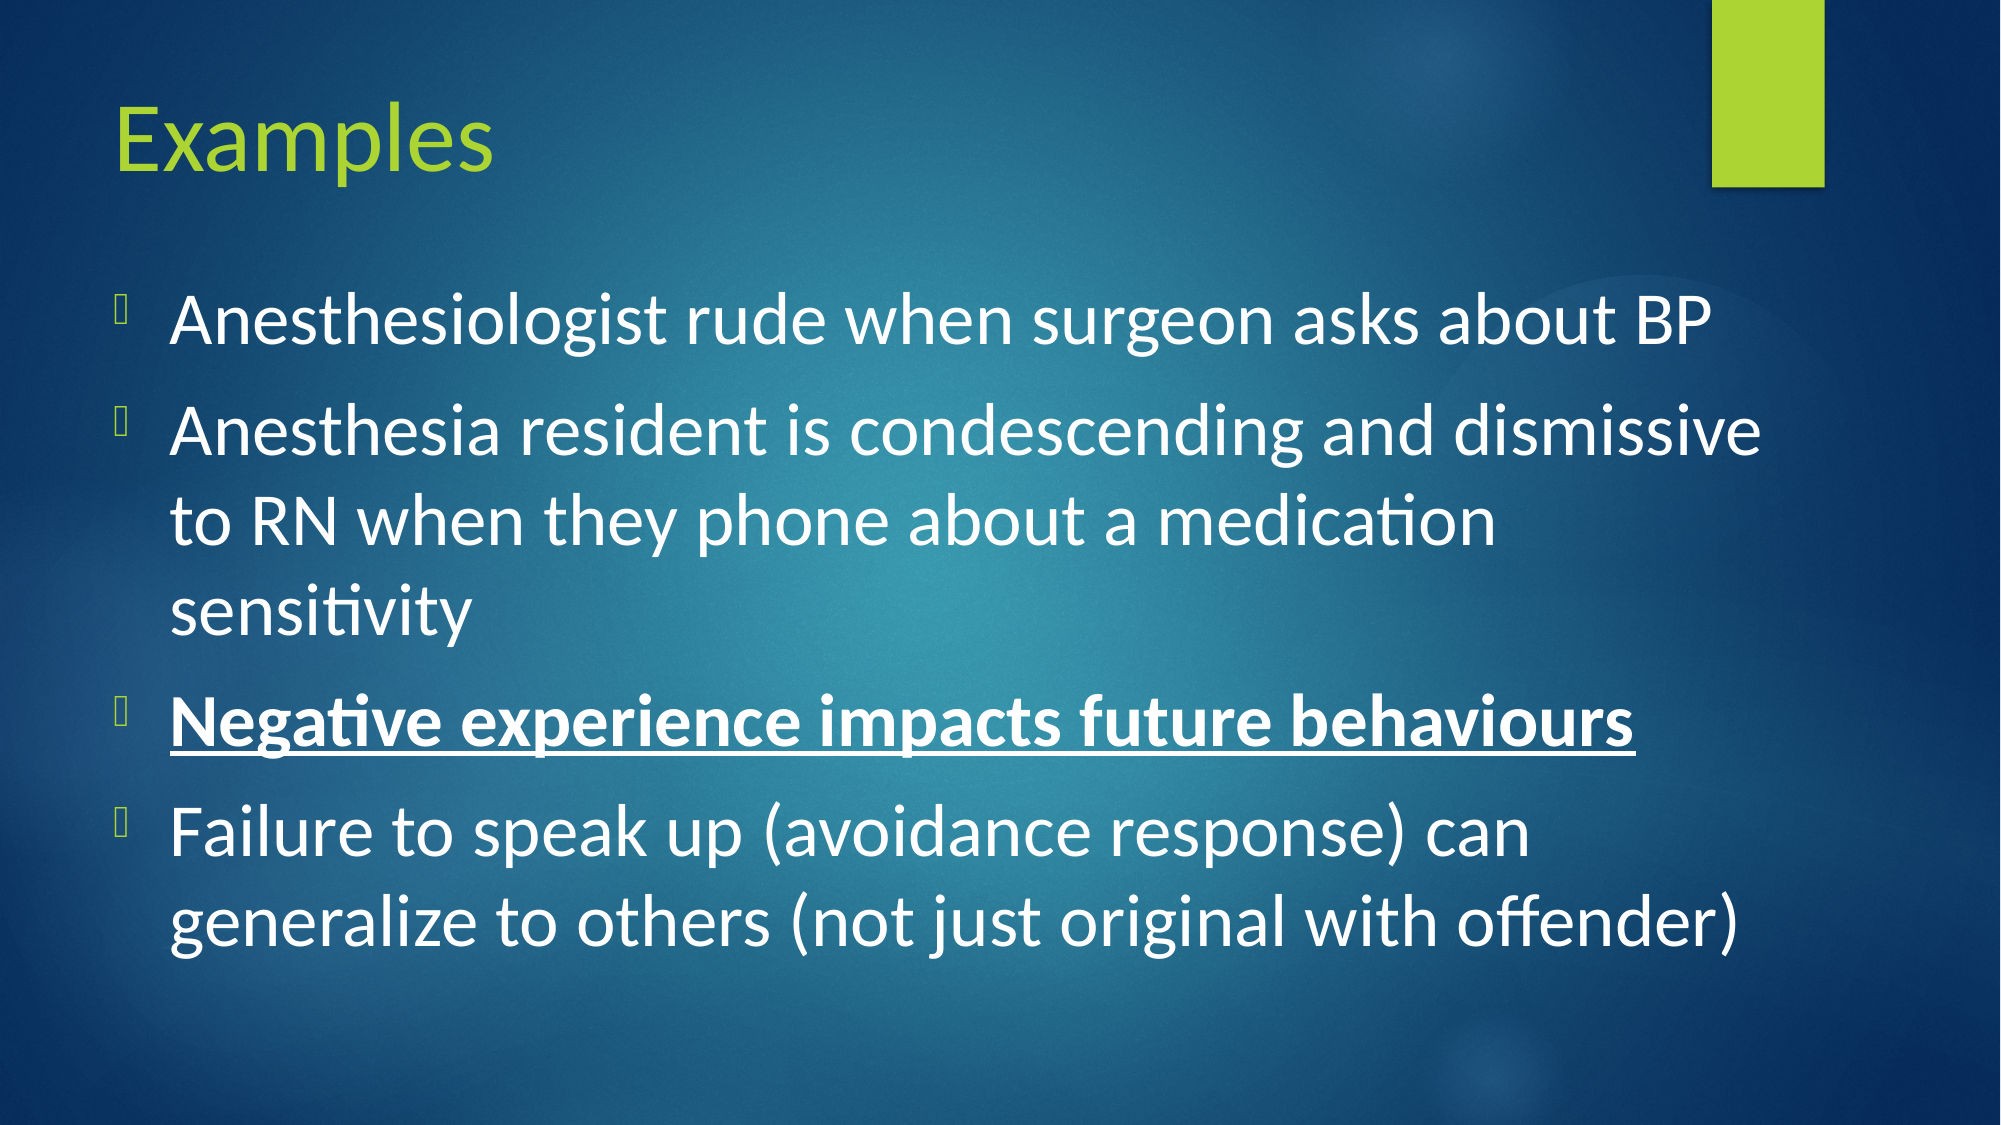

# Examples
Anesthesiologist rude when surgeon asks about BP
Anesthesia resident is condescending and dismissive to RN when they phone about a medication sensitivity
Negative experience impacts future behaviours
Failure to speak up (avoidance response) can generalize to others (not just original with offender)